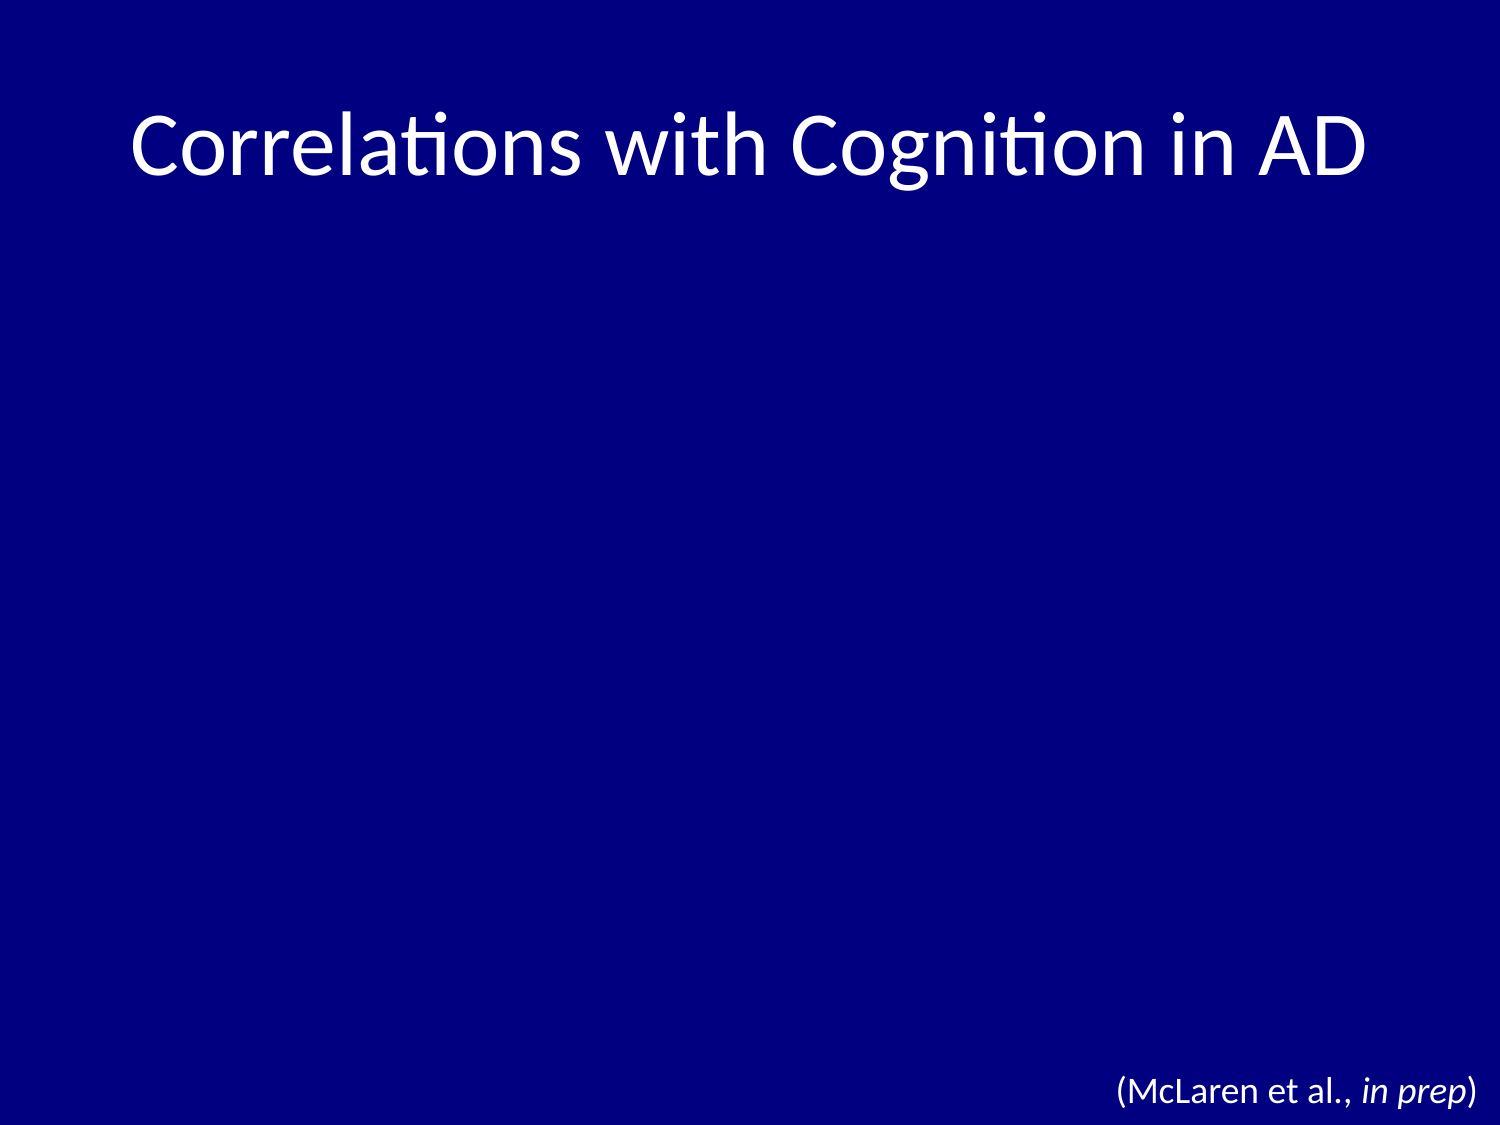

# Correlations with Cognition in AD

(McLaren et al., in prep)